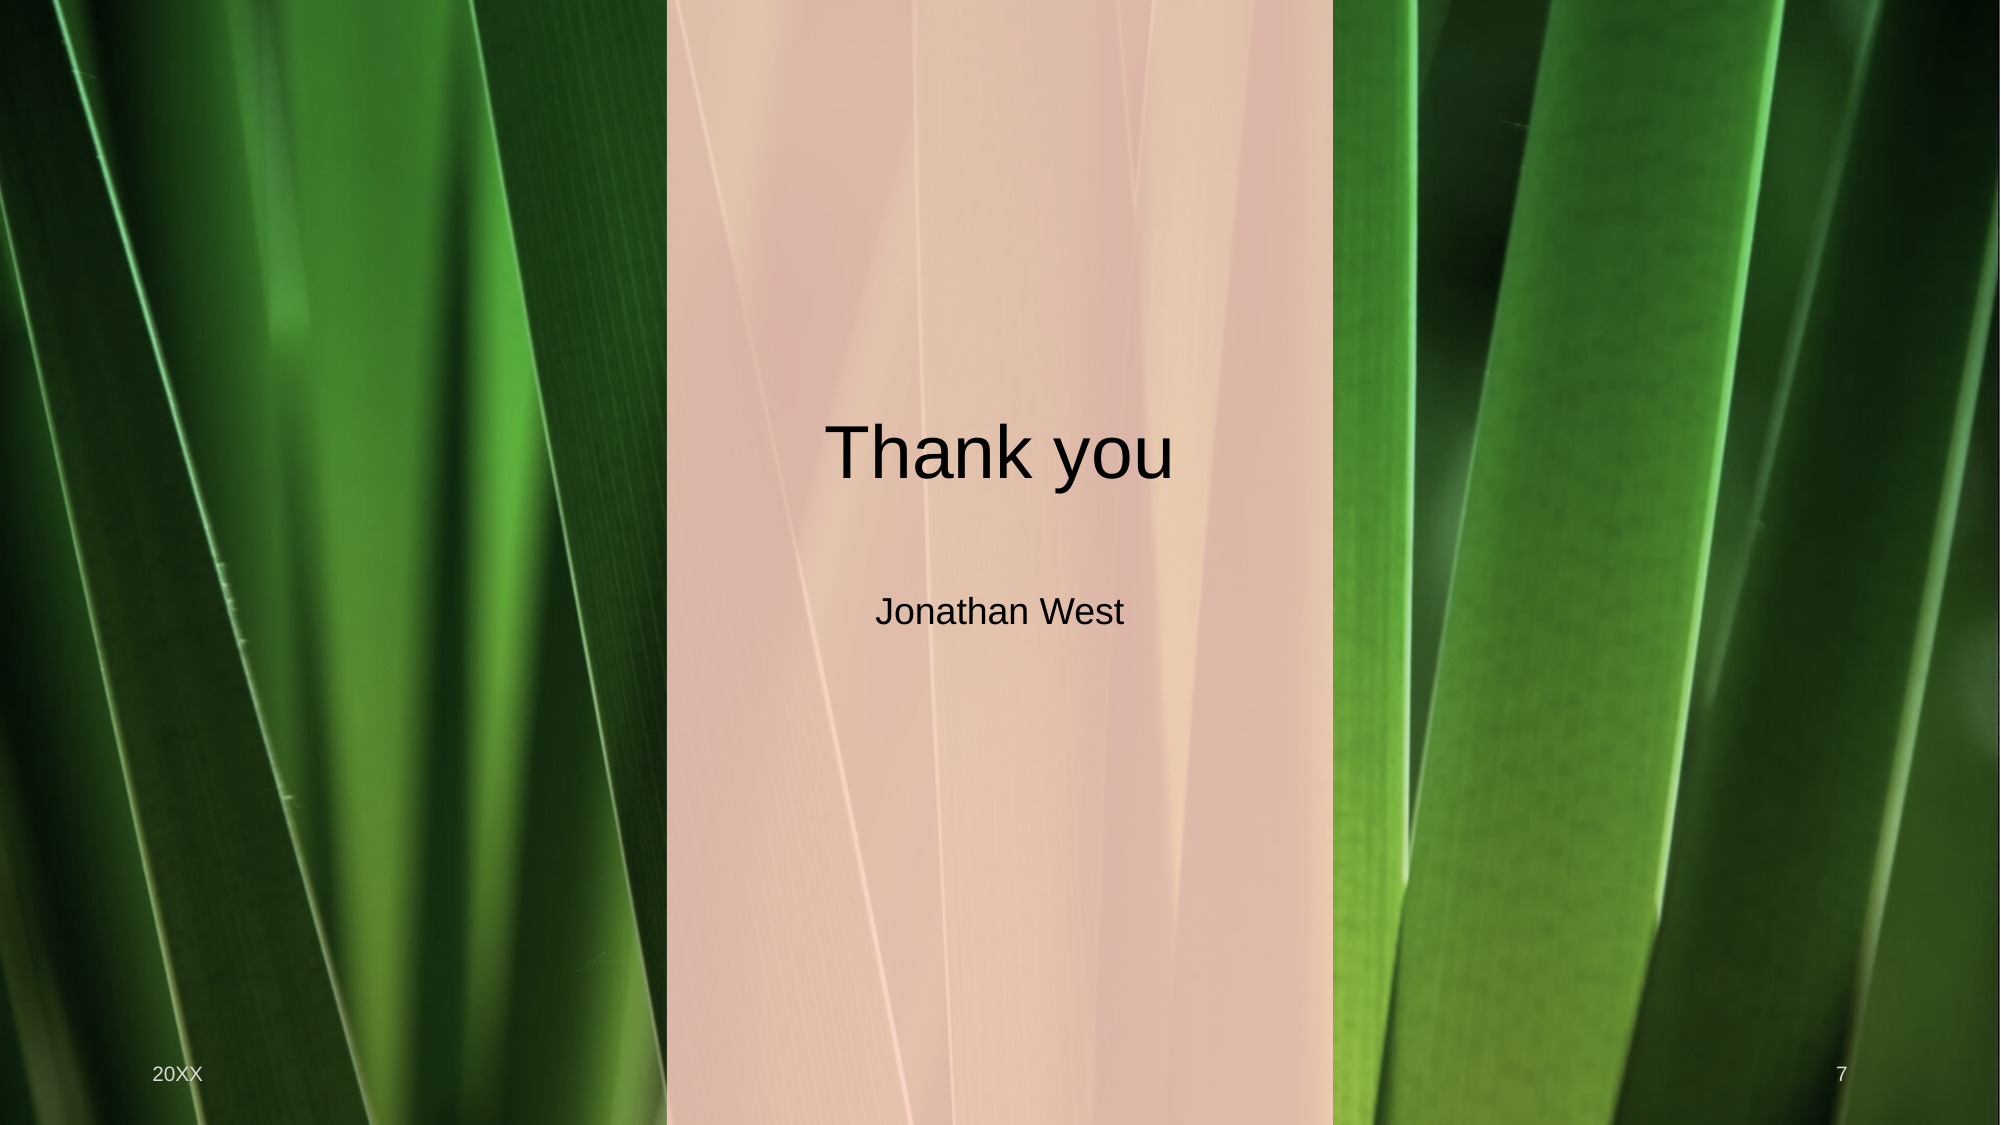

# Thank you
Jonathan West
20XX
7